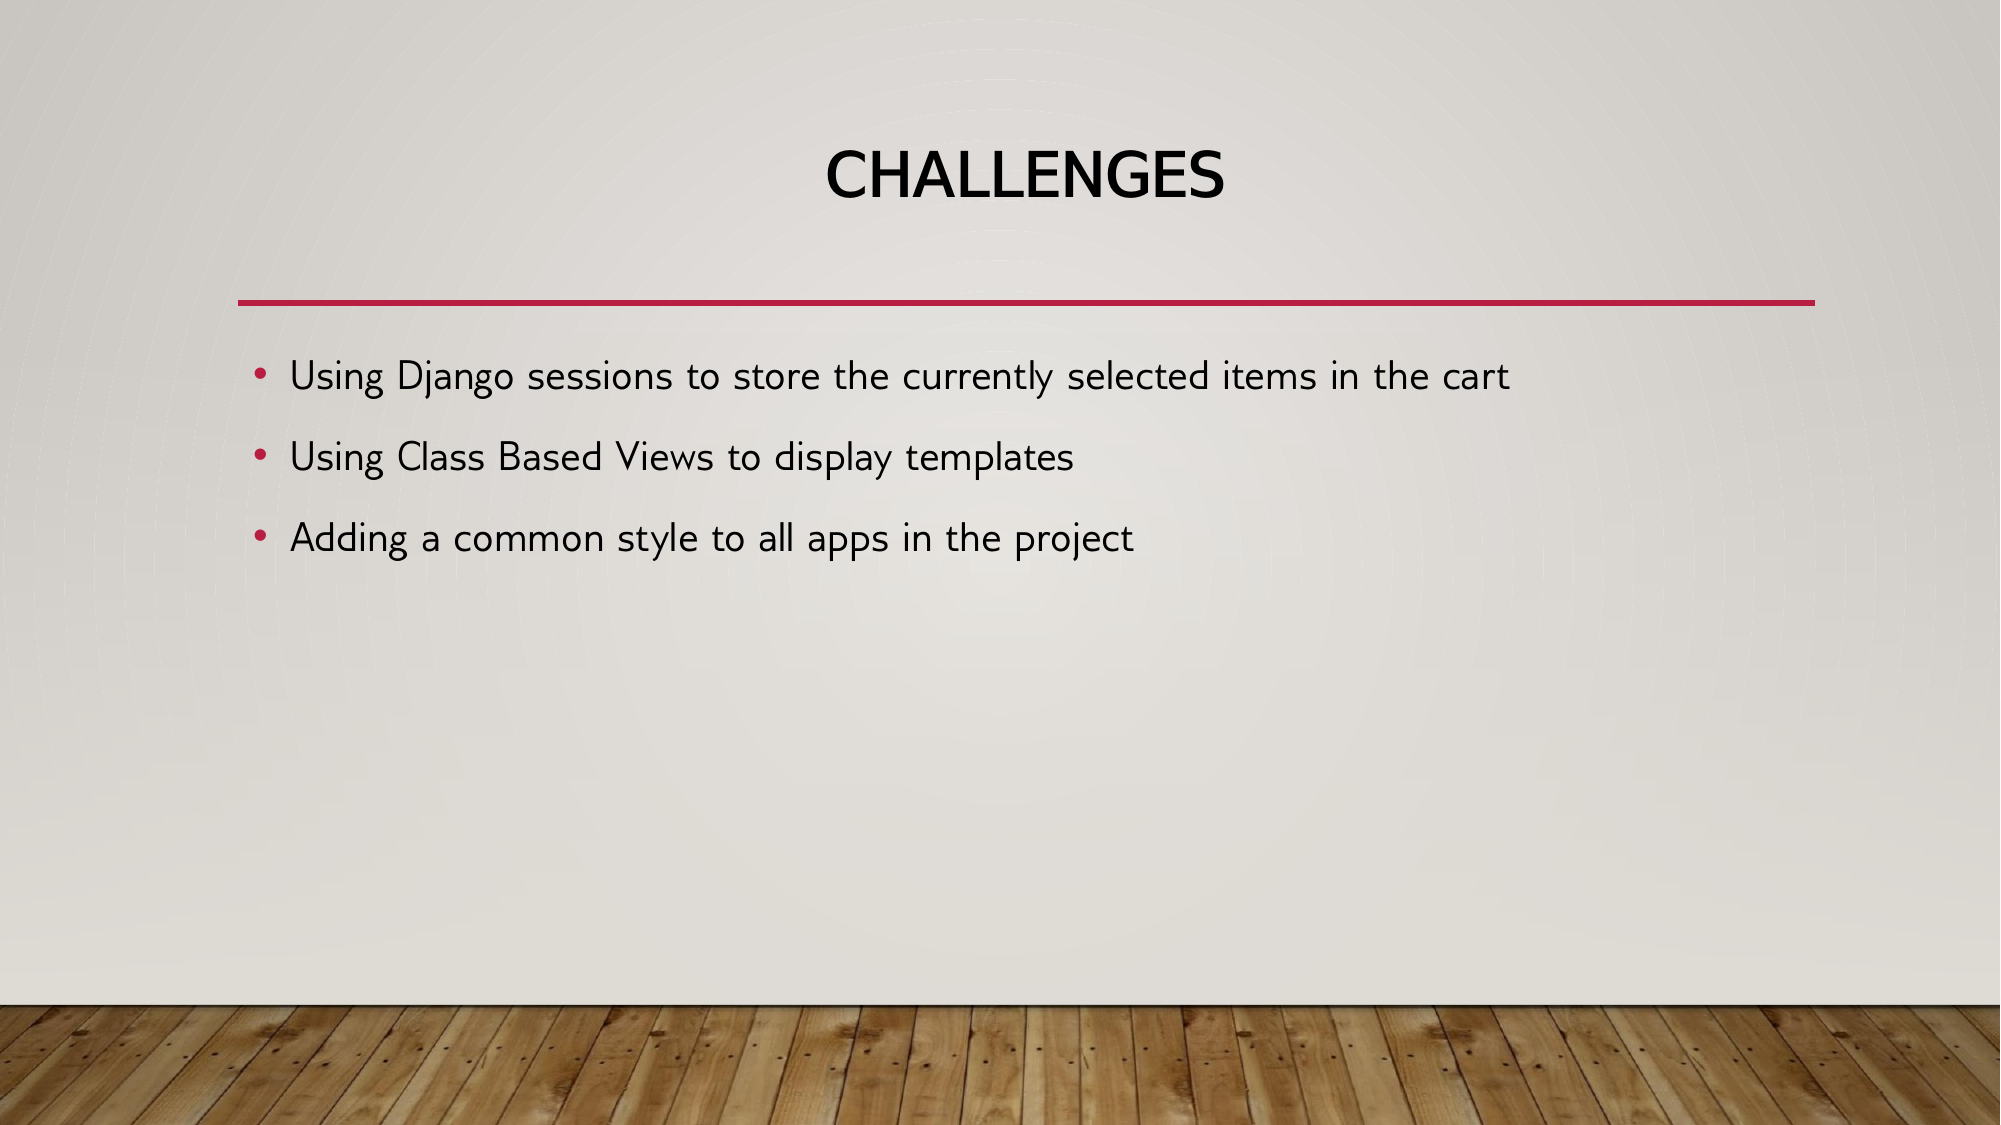

# CHALLENGES
Using Django sessions to store the currently selected items in the cart
Using Class Based Views to display templates
Adding a common style to all apps in the project